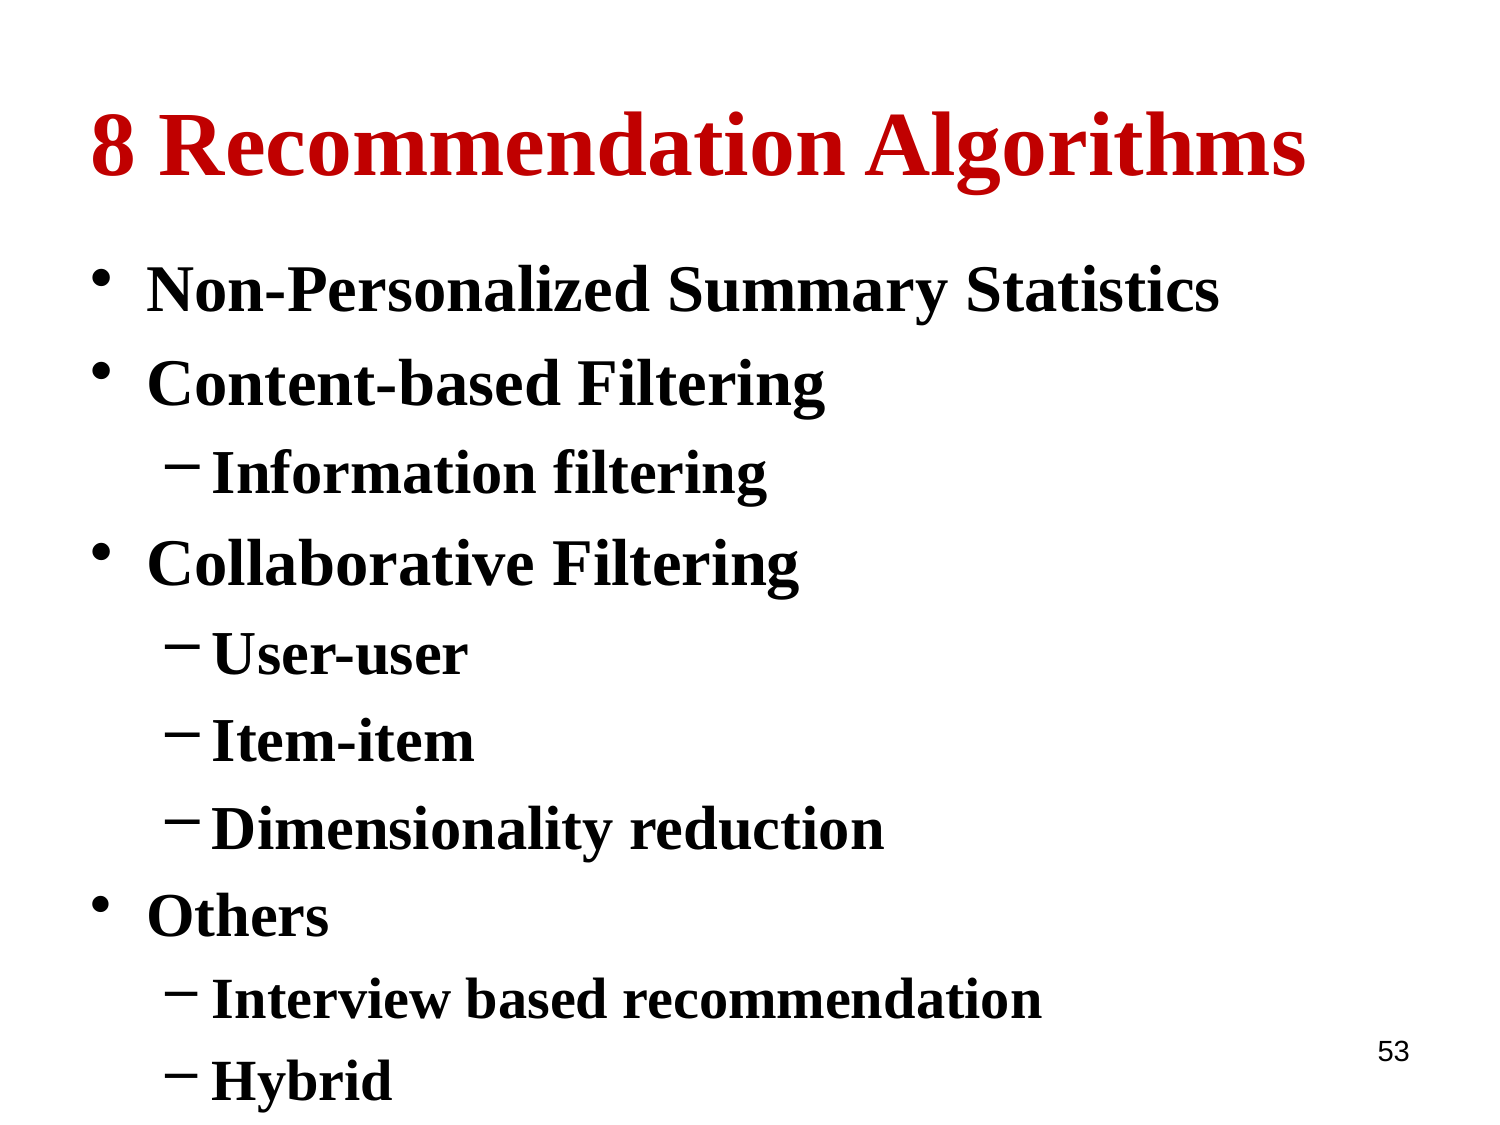

# 8 Recommendation Algorithms
Non-Personalized Summary Statistics
Content-based Filtering
Information filtering
Collaborative Filtering
User-user
Item-item
Dimensionality reduction
Others
Interview based recommendation
Hybrid
53